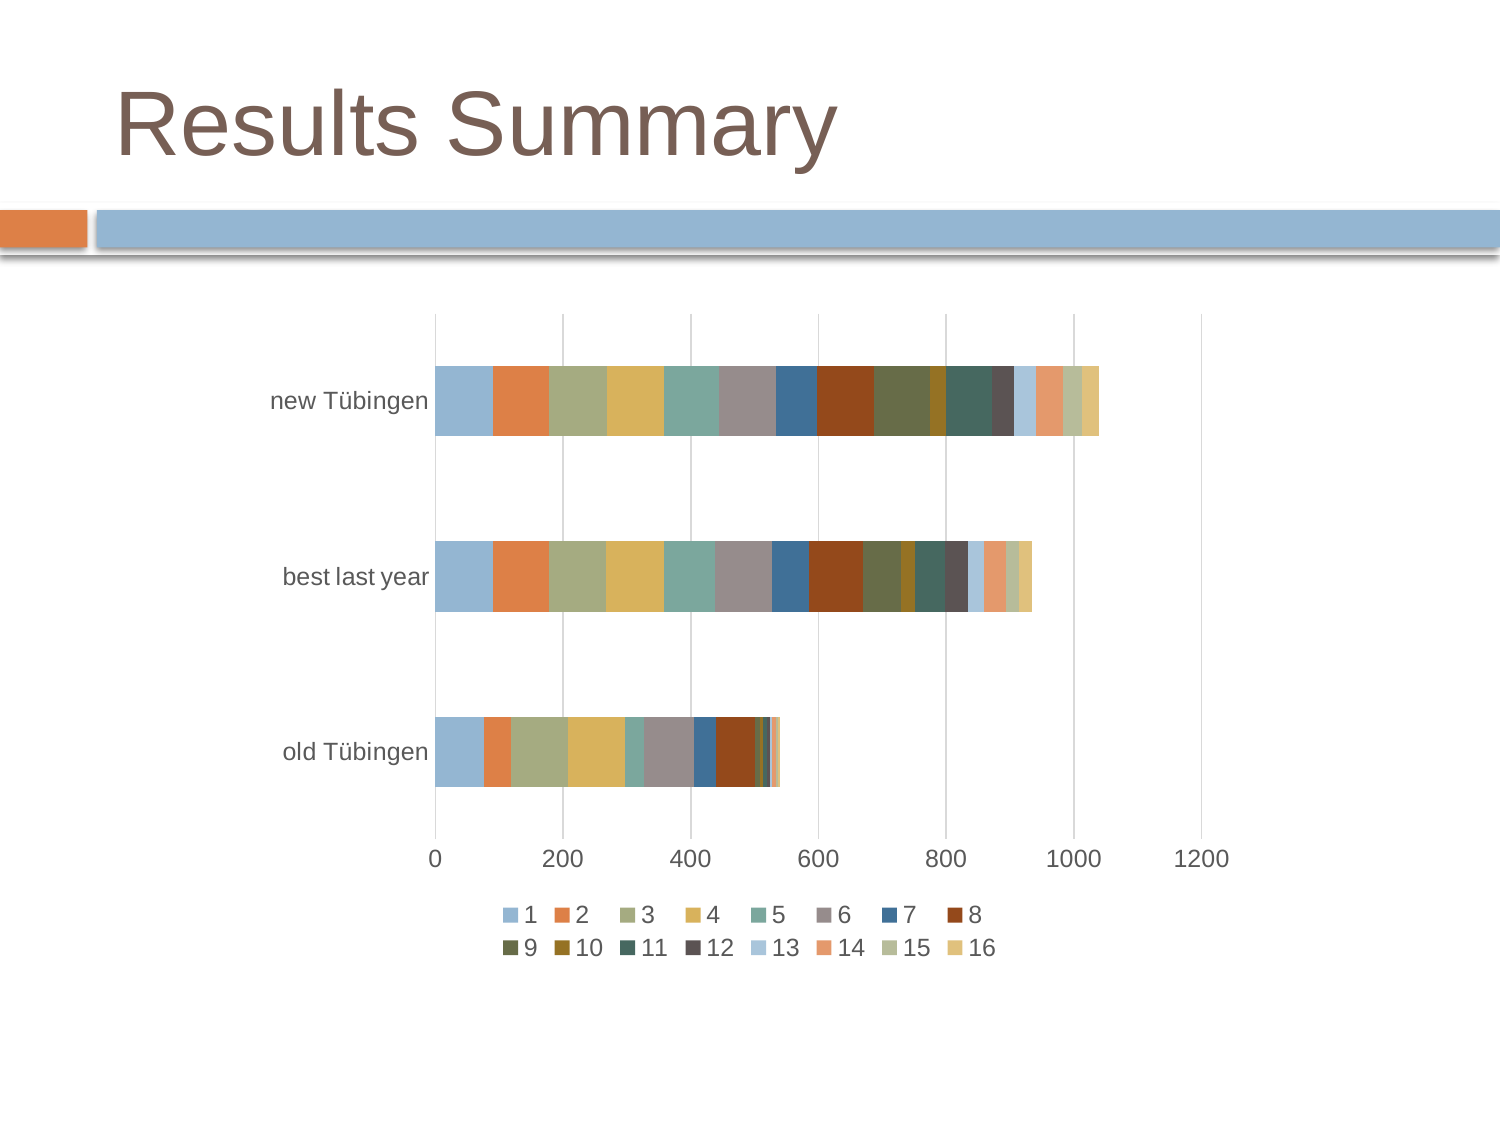

# Results Summary

### Chart

| Category | 1 | 2 | 3 | 4 | 5 | 6 | 7 | 8 | 9 | 10 | 11 | 12 | 13 | 14 | 15 | 16 |
|---|---|---|---|---|---|---|---|---|---|---|---|---|---|---|---|---|
| old Tübingen | 77.0 | 42.0 | 89.0 | 89.0 | 30.0 | 78.0 | 34.0 | 61.0 | 9.0 | 4.0 | 6.0 | 5.0 | 4.0 | 5.0 | 4.0 | 3.0 |
| best last year | 90.0 | 88.0 | 90.0 | 90.0 | 80.0 | 90.0 | 57.0 | 85.0 | 60.0 | 21.0 | 47.0 | 36.0 | 25.0 | 34.0 | 21.0 | 20.0 |
| new Tübingen | 89.78 | 88.7 | 89.95 | 89.05 | 86.96 | 89.72 | 63.62 | 89.28 | 88.2 | 23.72 | 72.0 | 35.86 | 33.68 | 43.08 | 29.18 | 26.12 |